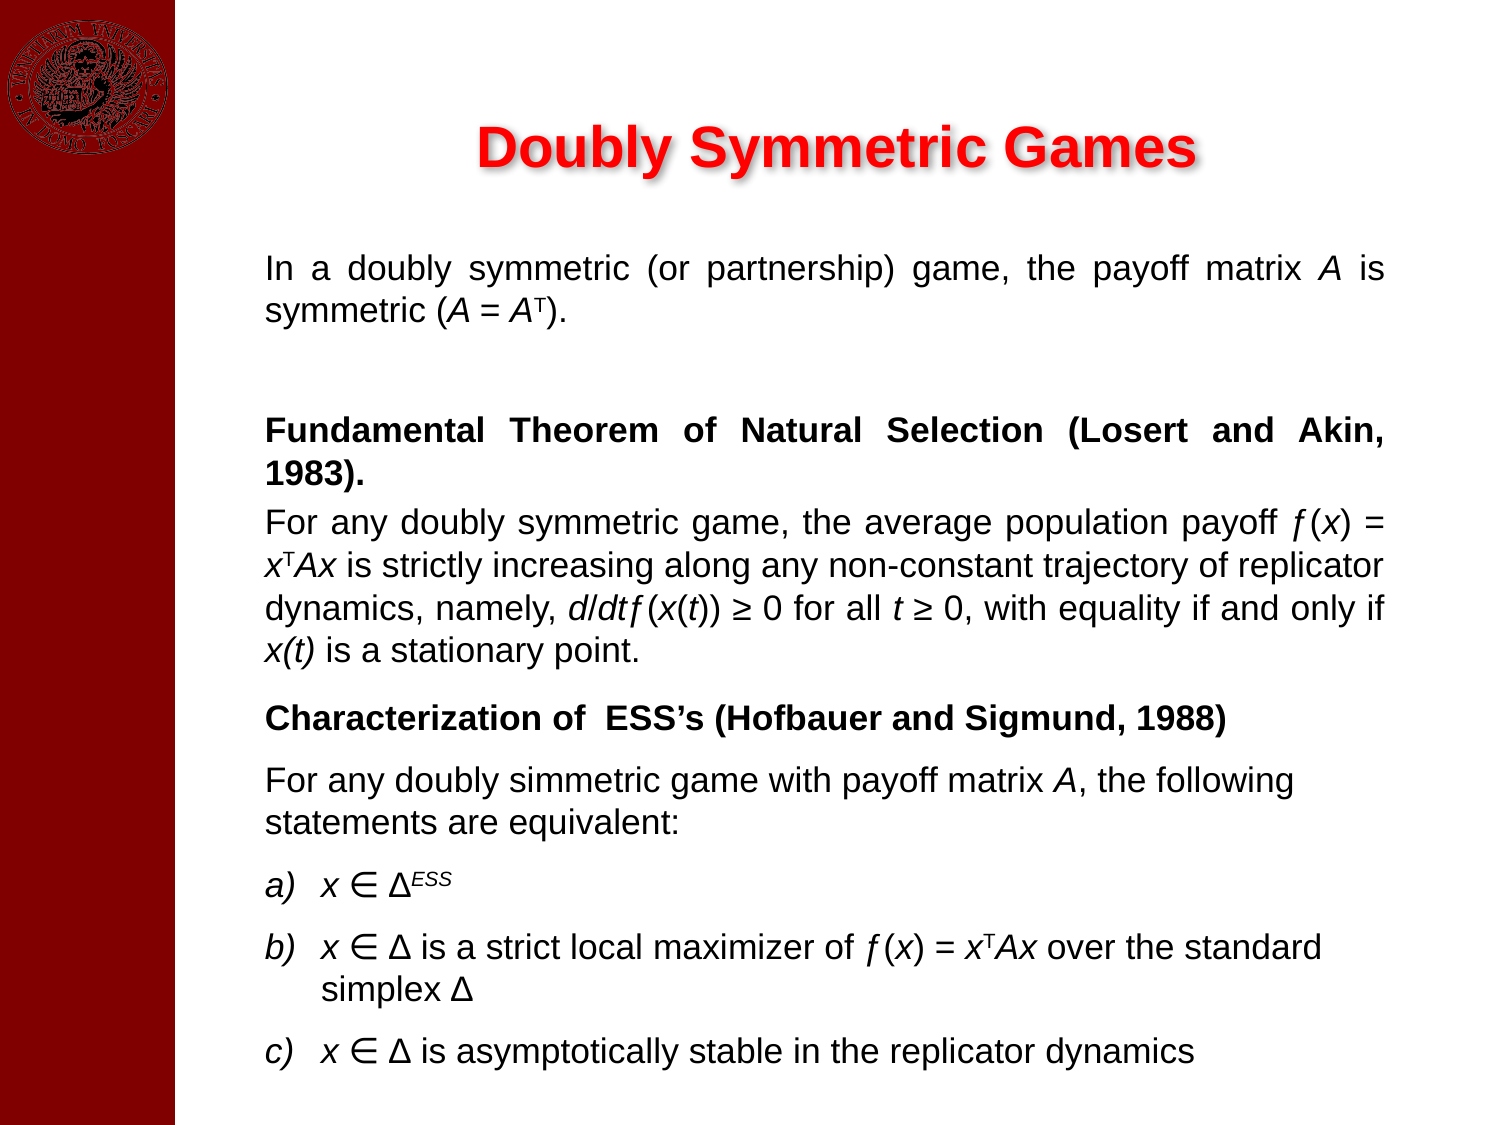

Doubly Symmetric Games
In a doubly symmetric (or partnership) game, the payoff matrix A is symmetric (A = AT).
Fundamental Theorem of Natural Selection (Losert and Akin, 1983).
For any doubly symmetric game, the average population payoff ƒ(x) = xTAx is strictly increasing along any non-constant trajectory of replicator dynamics, namely, d/dtƒ(x(t)) ≥ 0 for all t ≥ 0, with equality if and only if x(t) is a stationary point.
Characterization of  ESS’s (Hofbauer and Sigmund, 1988)
For any doubly simmetric game with payoff matrix A, the following statements are equivalent:
x ∈ ∆ESS
x ∈ ∆ is a strict local maximizer of ƒ(x) = xTAx over the standard simplex ∆
x ∈ ∆ is asymptotically stable in the replicator dynamics